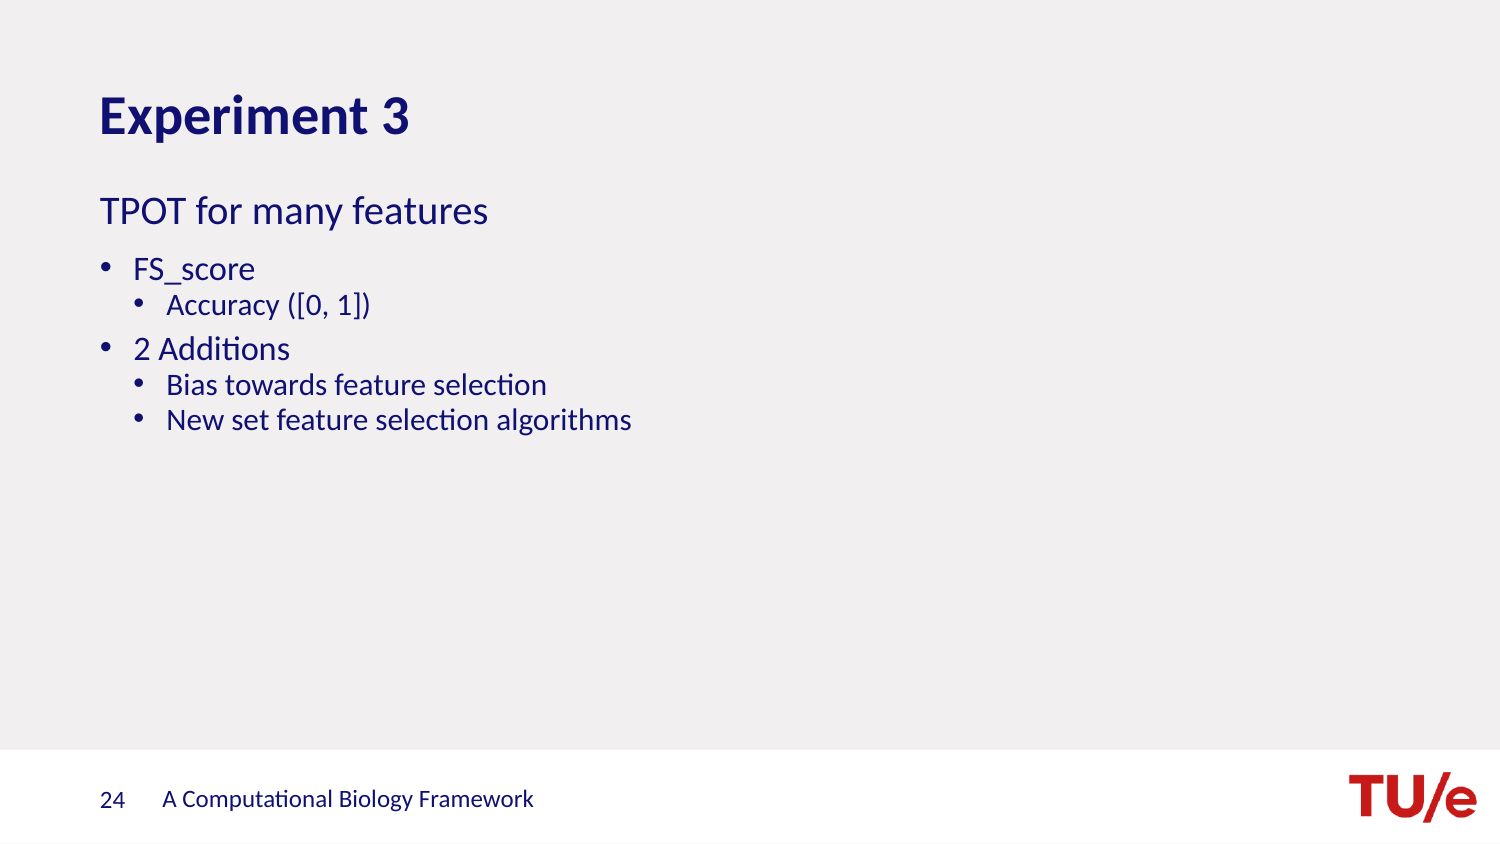

# Experiment 3
TPOT for many features
FS_score
Accuracy ([0, 1])
2 Additions
Bias towards feature selection
New set feature selection algorithms

A Computational Biology Framework
24